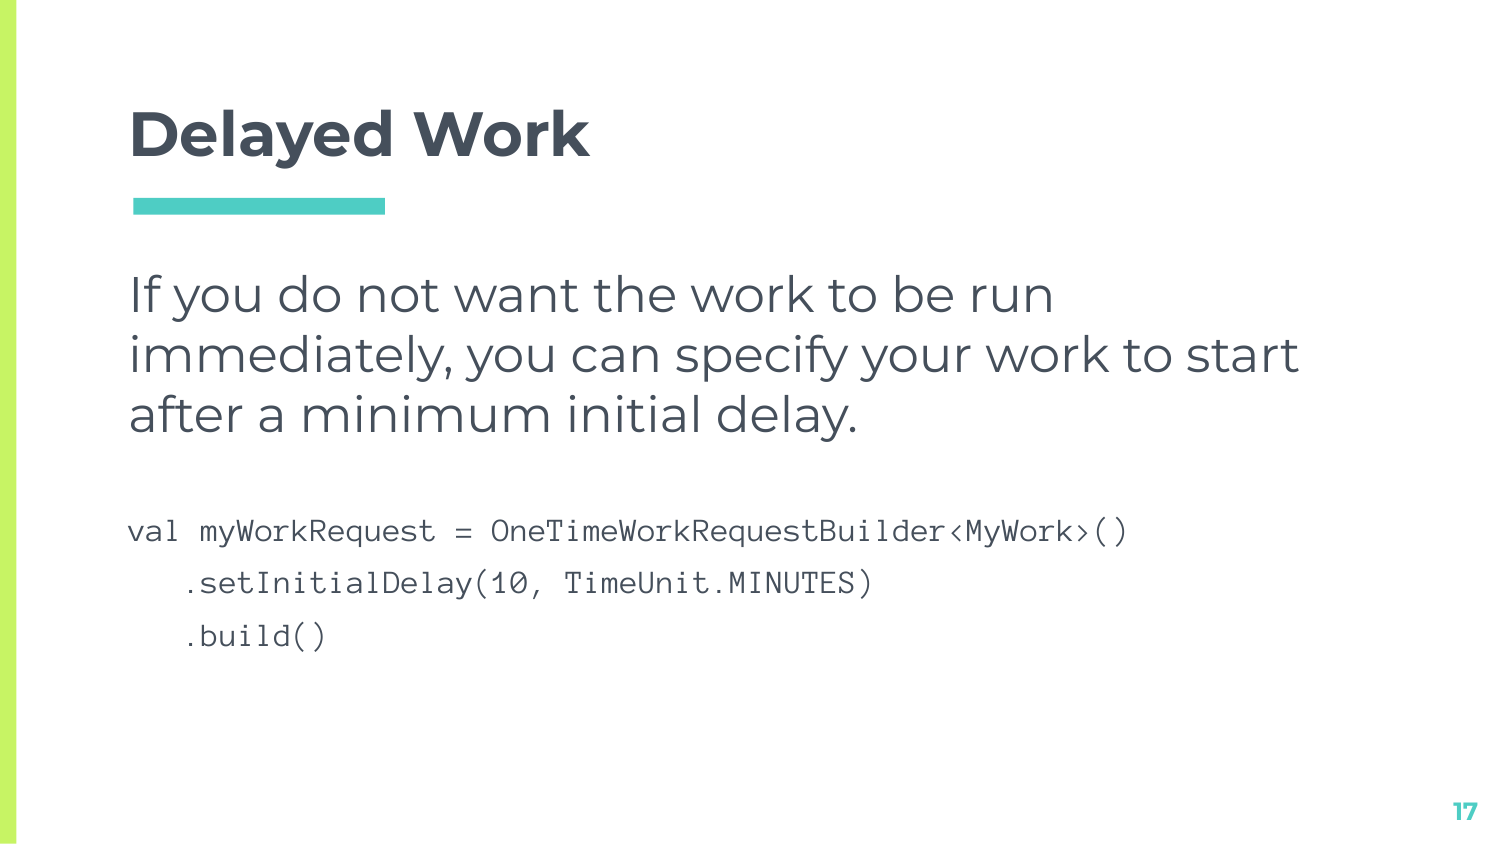

# Delayed Work
If you do not want the work to be run immediately, you can specify your work to start after a minimum initial delay.

val myWorkRequest = OneTimeWorkRequestBuilder<MyWork>()
   .setInitialDelay(10, TimeUnit.MINUTES)
   .build()

17